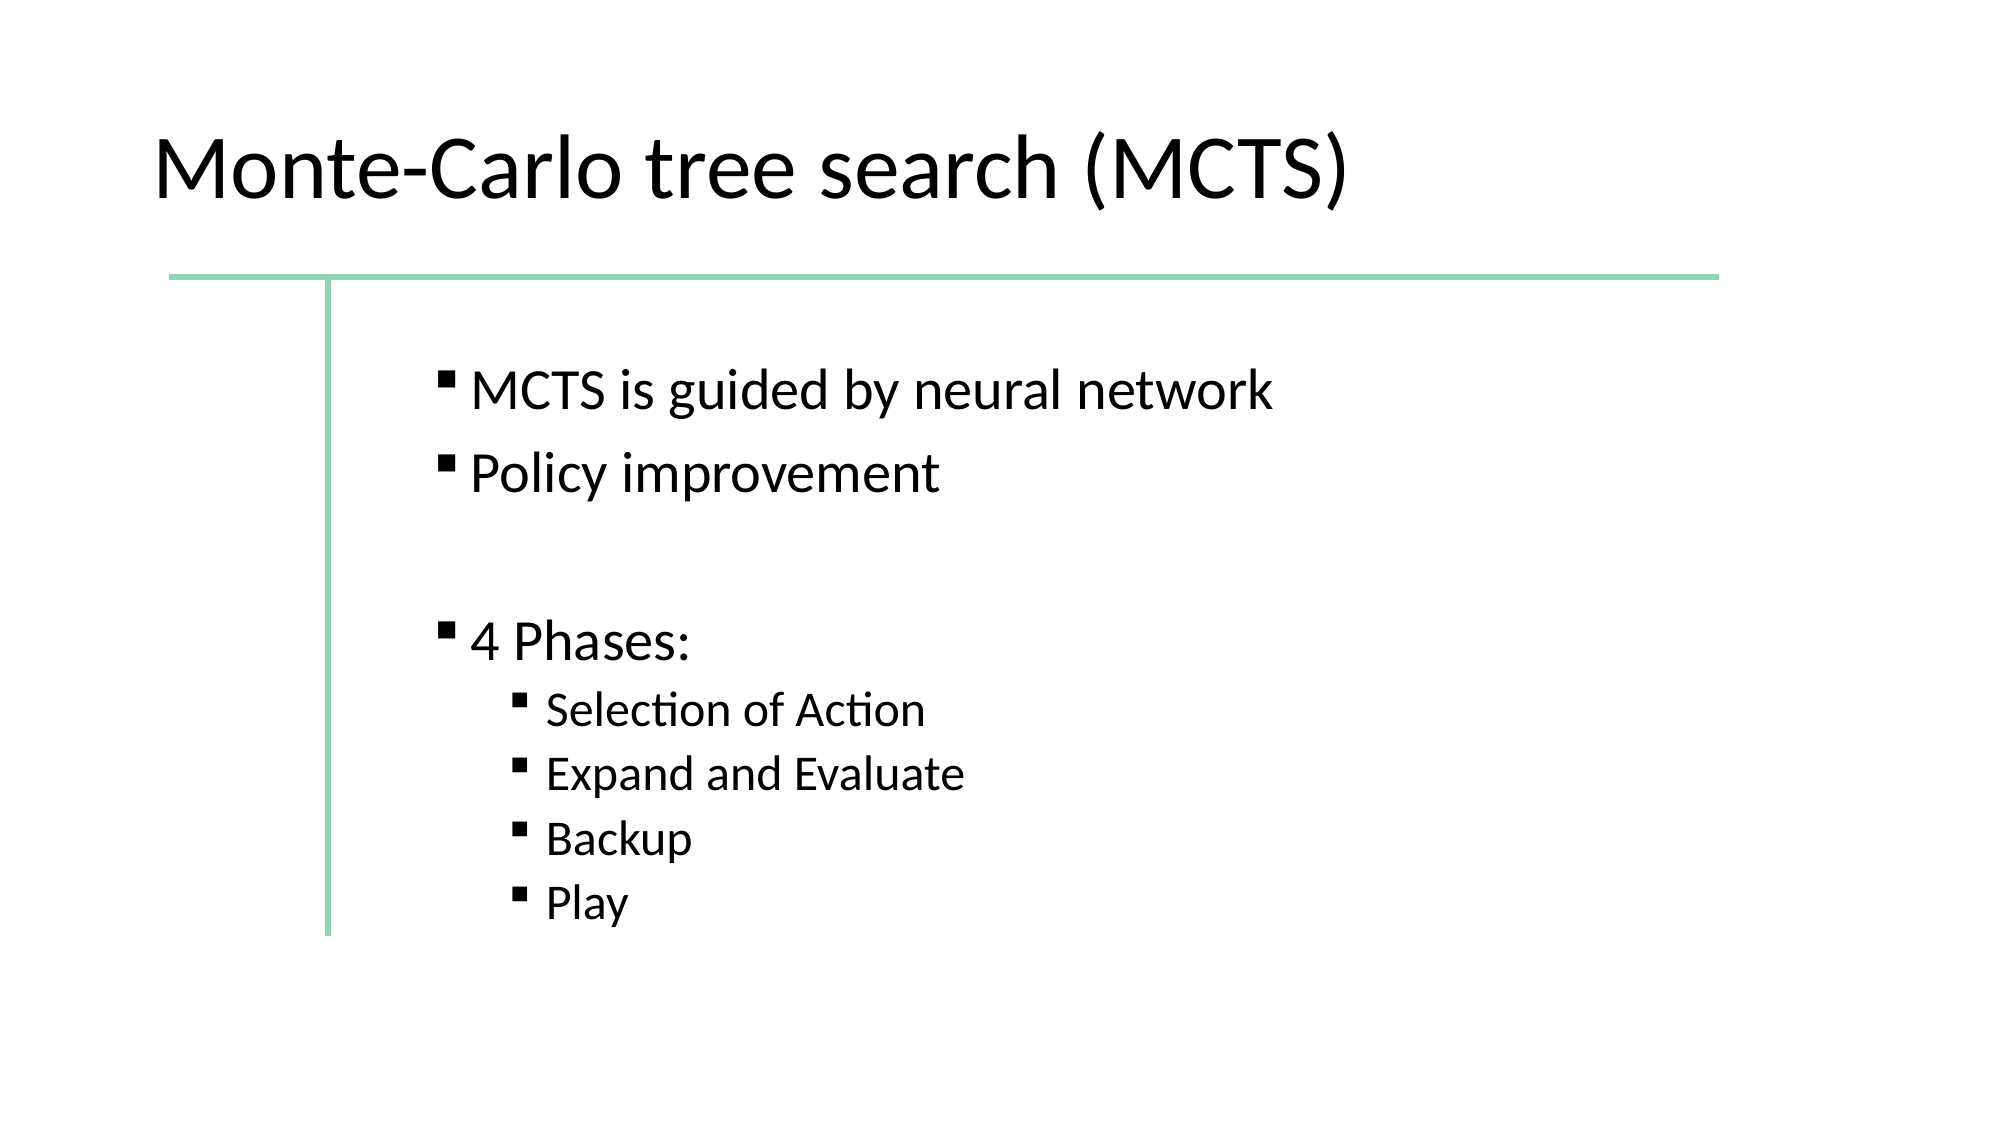

# Monte-Carlo tree search (MCTS)
MCTS is guided by neural network
Policy improvement

4 Phases:
Selection of Action
Expand and Evaluate
Backup
Play